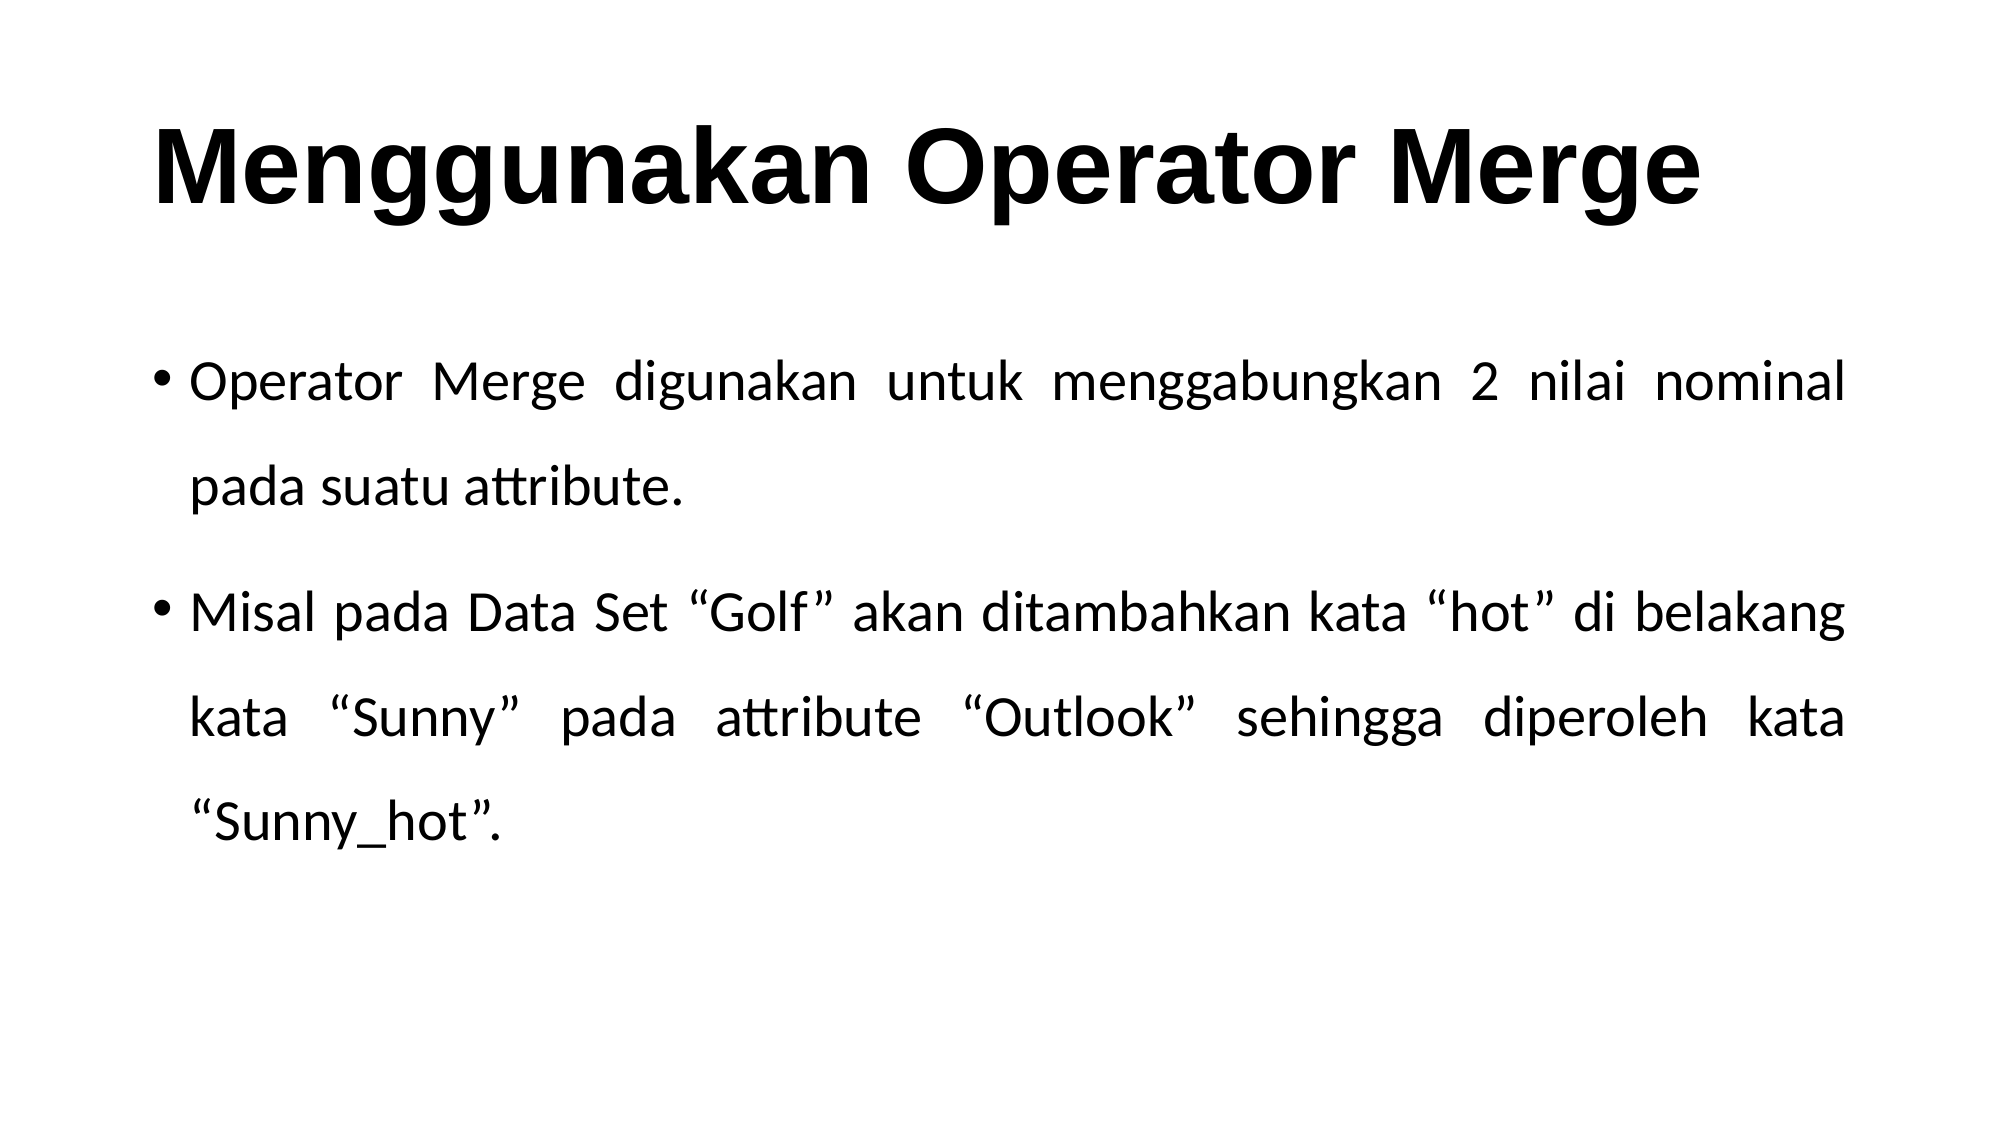

# Menggunakan Operator Merge
Operator Merge digunakan untuk menggabungkan 2 nilai nominal pada suatu attribute.
Misal pada Data Set “Golf” akan ditambahkan kata “hot” di belakang kata “Sunny” pada attribute “Outlook” sehingga diperoleh kata “Sunny_hot”.